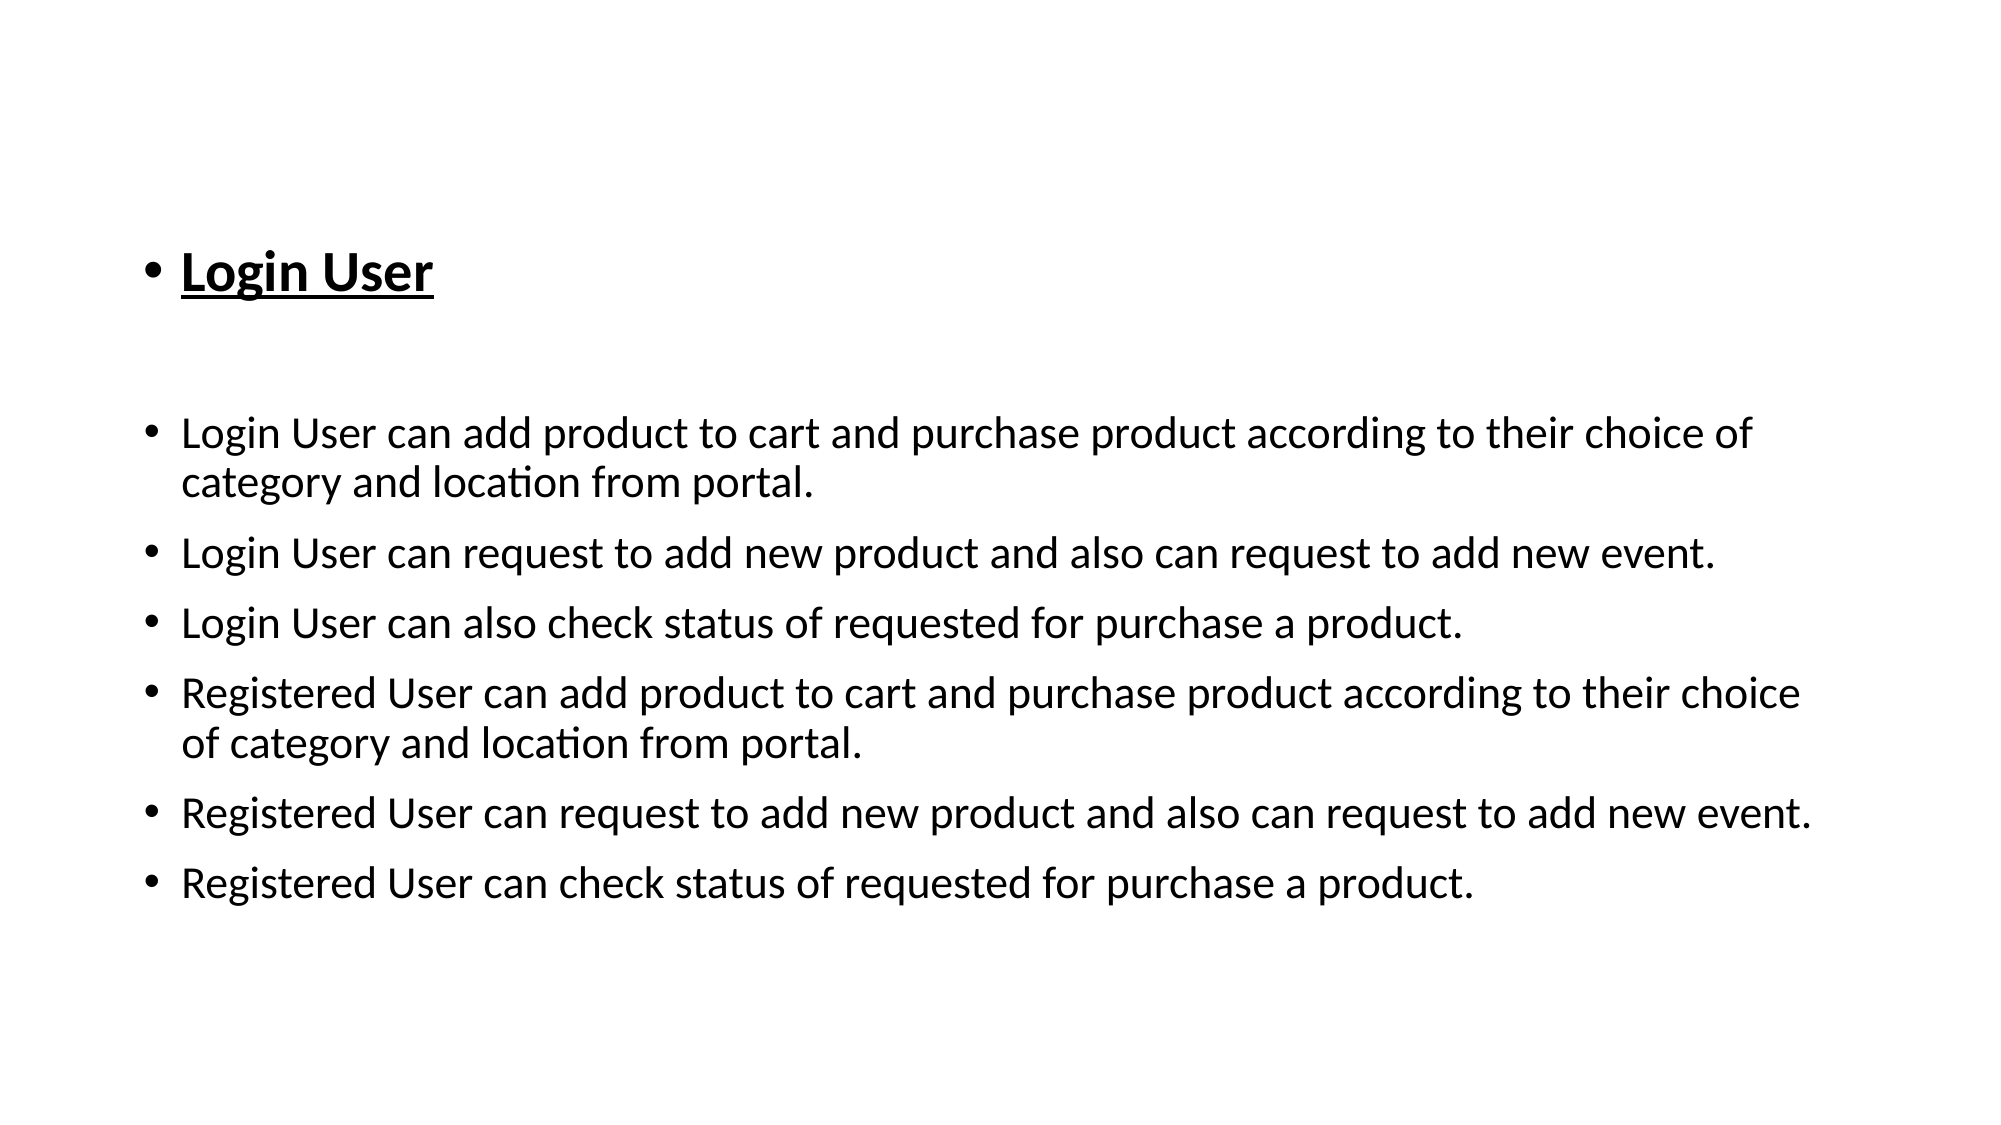

Login User

Login User can add product to cart and purchase product according to their choice of category and location from portal.
Login User can request to add new product and also can request to add new event.
Login User can also check status of requested for purchase a product.
Registered User can add product to cart and purchase product according to their choice of category and location from portal.
Registered User can request to add new product and also can request to add new event.
Registered User can check status of requested for purchase a product.